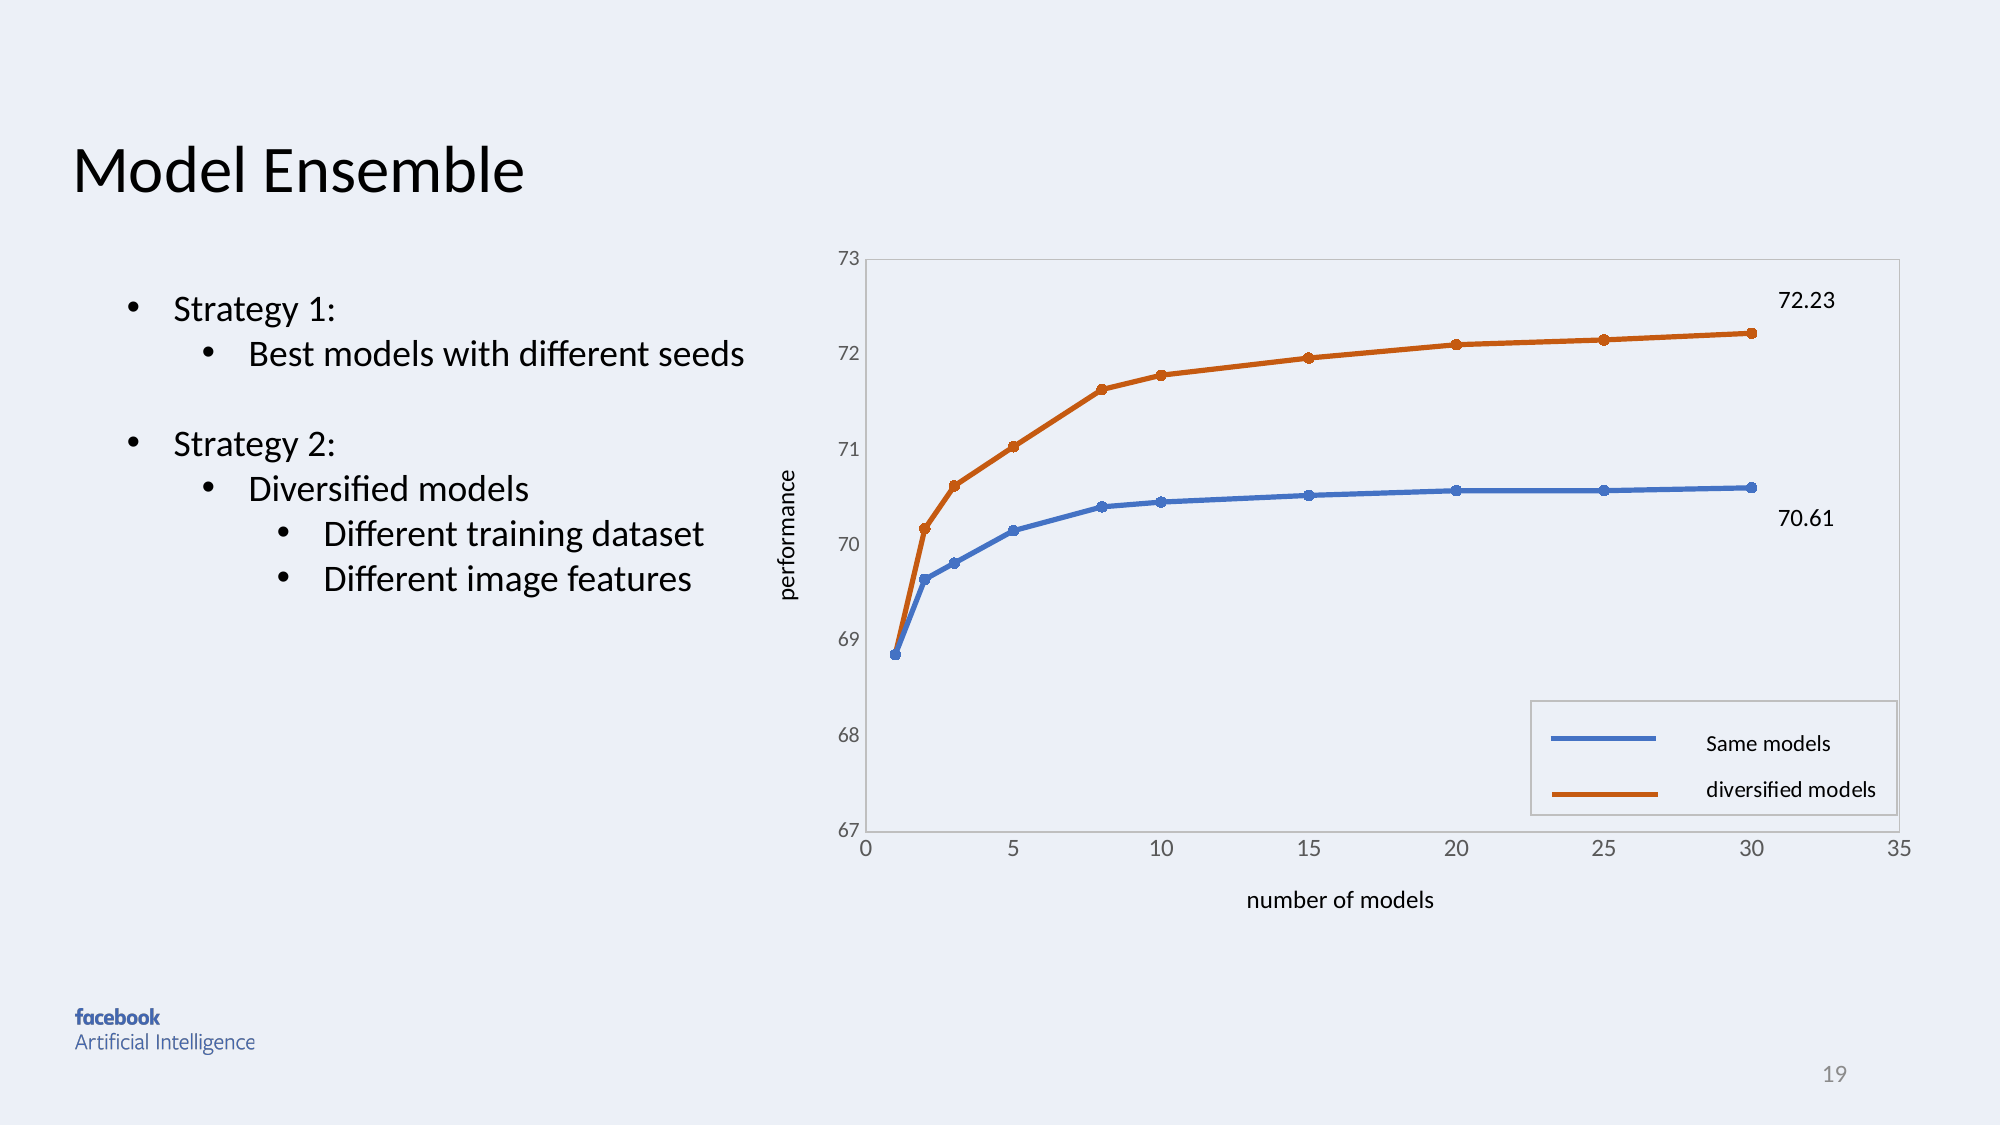

Model Ensemble

### Chart

| Category | best_1 | diversified |
|---|---|---|
72.23
performance

Same models
number of models
Strategy 1:
Best models with different seeds

Strategy 2:
Diversified models
Different training dataset
Different image features

19